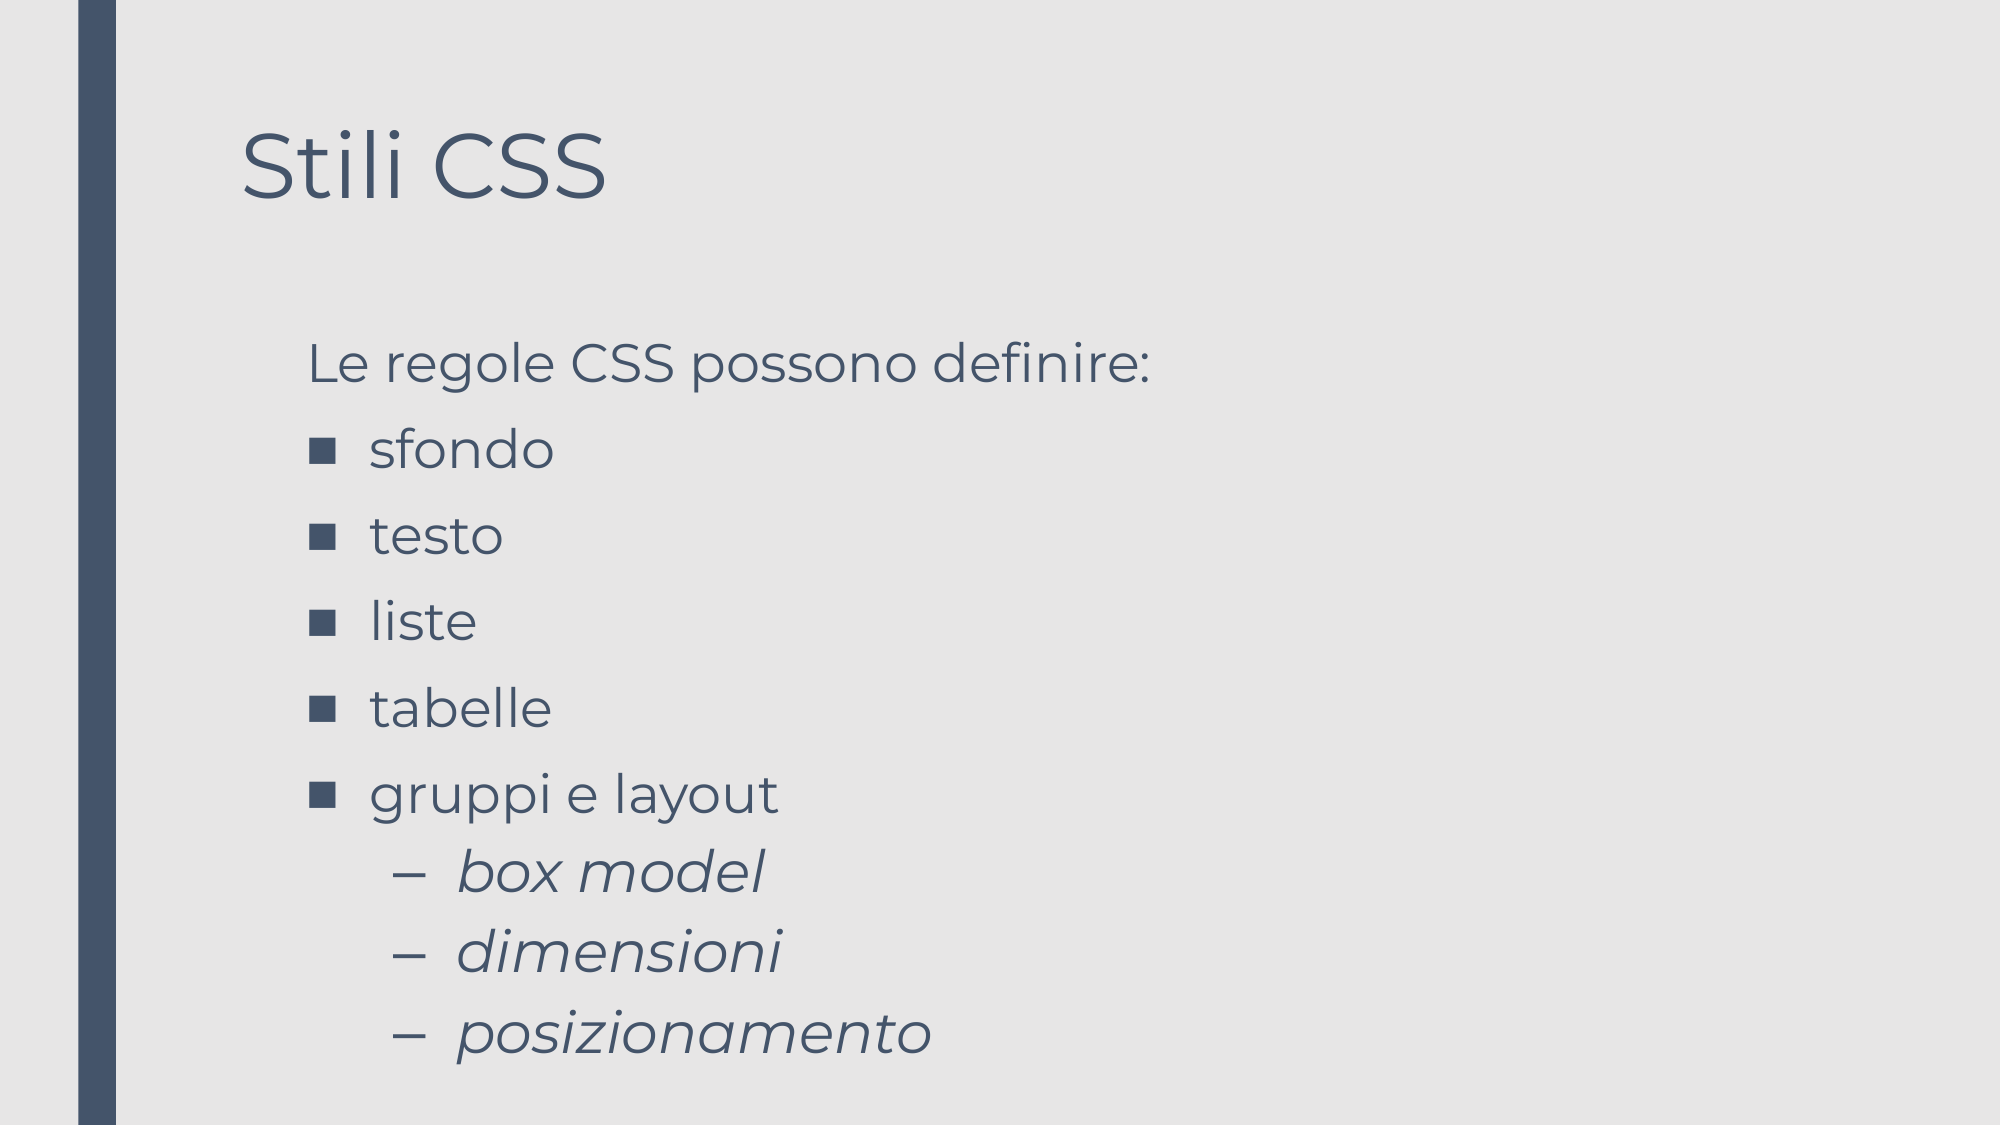

# Stili CSS
Le regole CSS possono definire:
sfondo
testo
liste
tabelle
gruppi e layout
box model
dimensioni
posizionamento